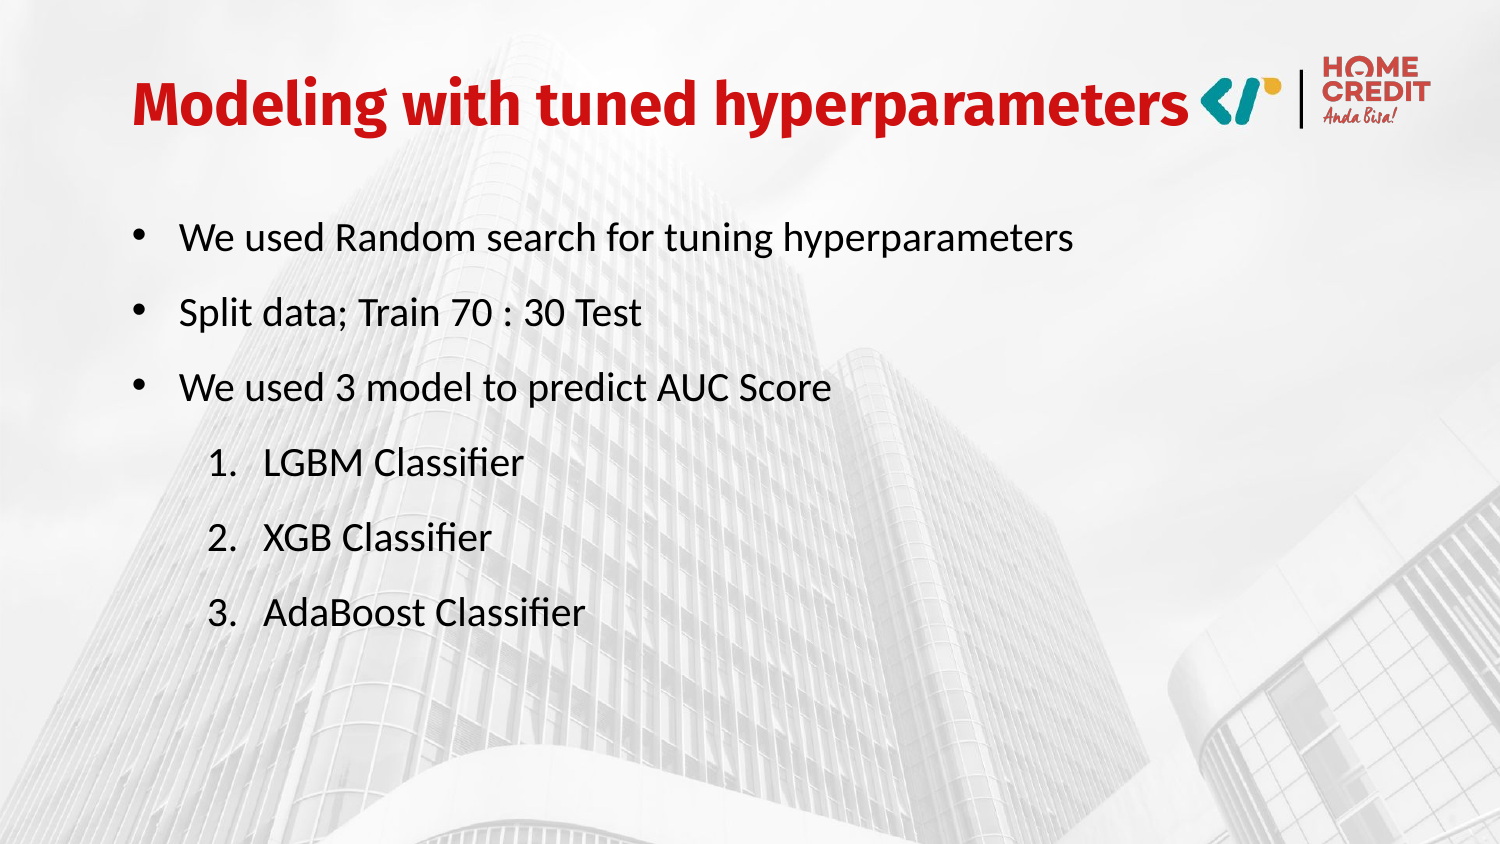

# Modeling with tuned hyperparameters
We used Random search for tuning hyperparameters
Split data; Train 70 : 30 Test
We used 3 model to predict AUC Score
LGBM Classifier
XGB Classifier
AdaBoost Classifier